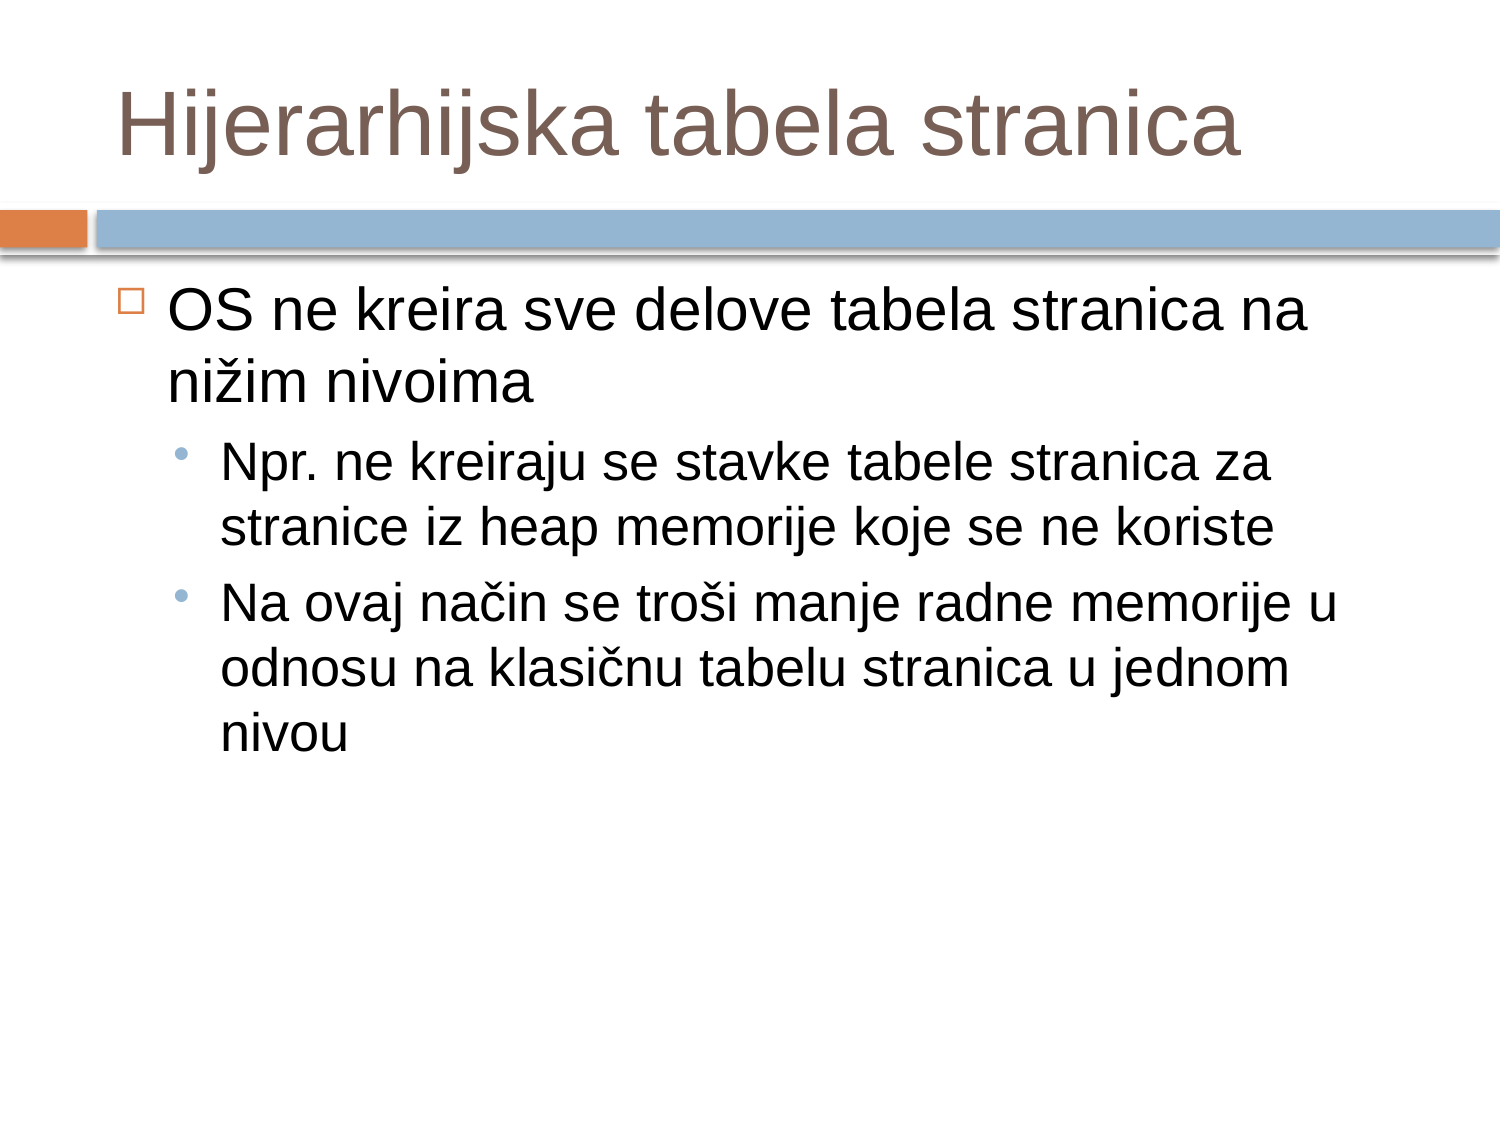

# Hijerarhijska tabela stranica
OS ne kreira sve delove tabela stranica na nižim nivoima
Npr. ne kreiraju se stavke tabele stranica za stranice iz heap memorije koje se ne koriste
Na ovaj način se troši manje radne memorije u odnosu na klasičnu tabelu stranica u jednom nivou